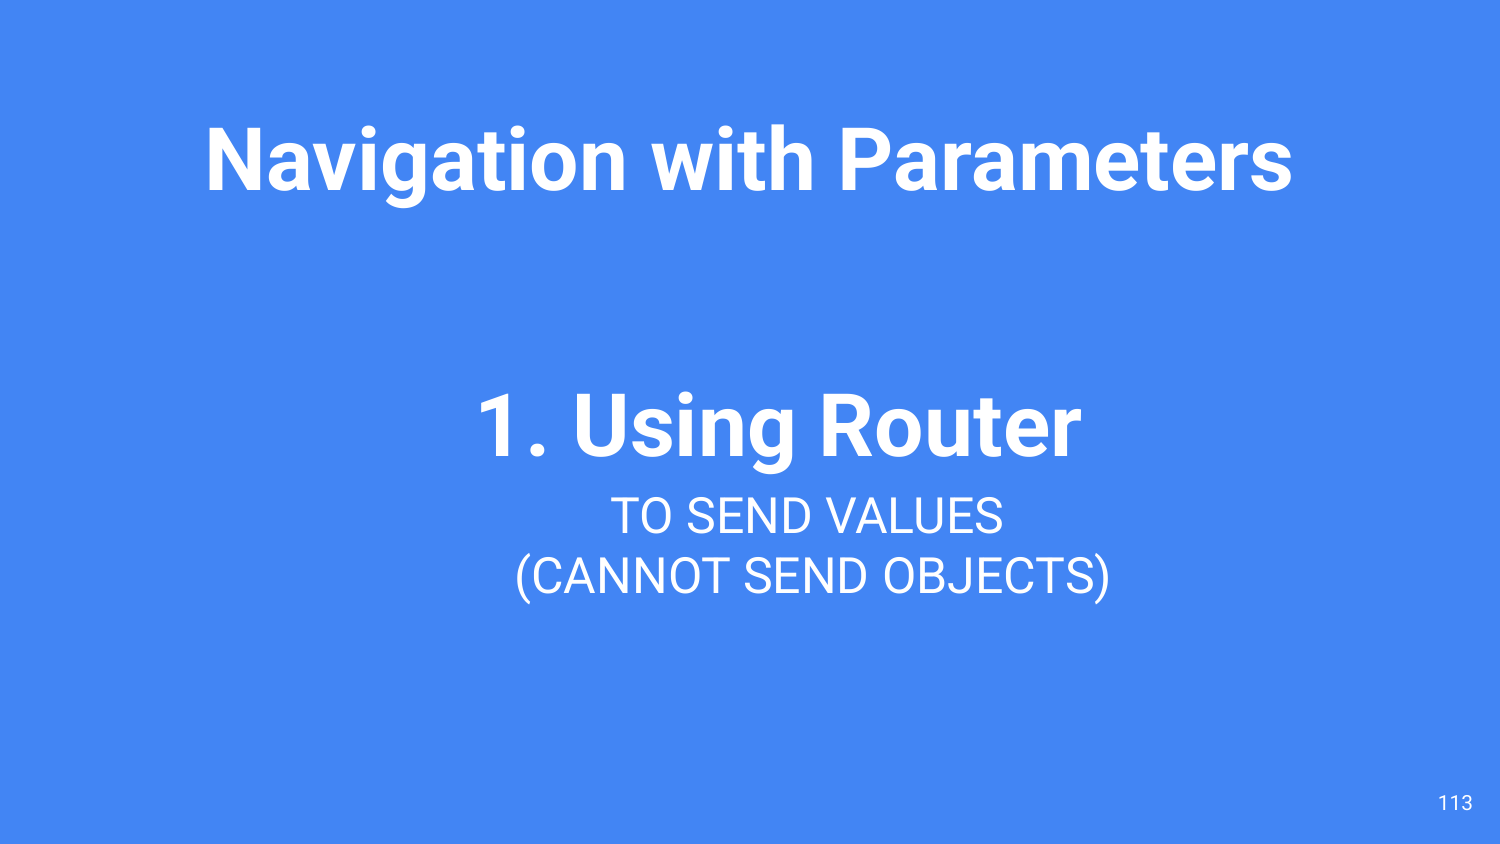

# Navigation with Parameters
1. Using Router
TO SEND VALUES
(CANNOT SEND OBJECTS)
113